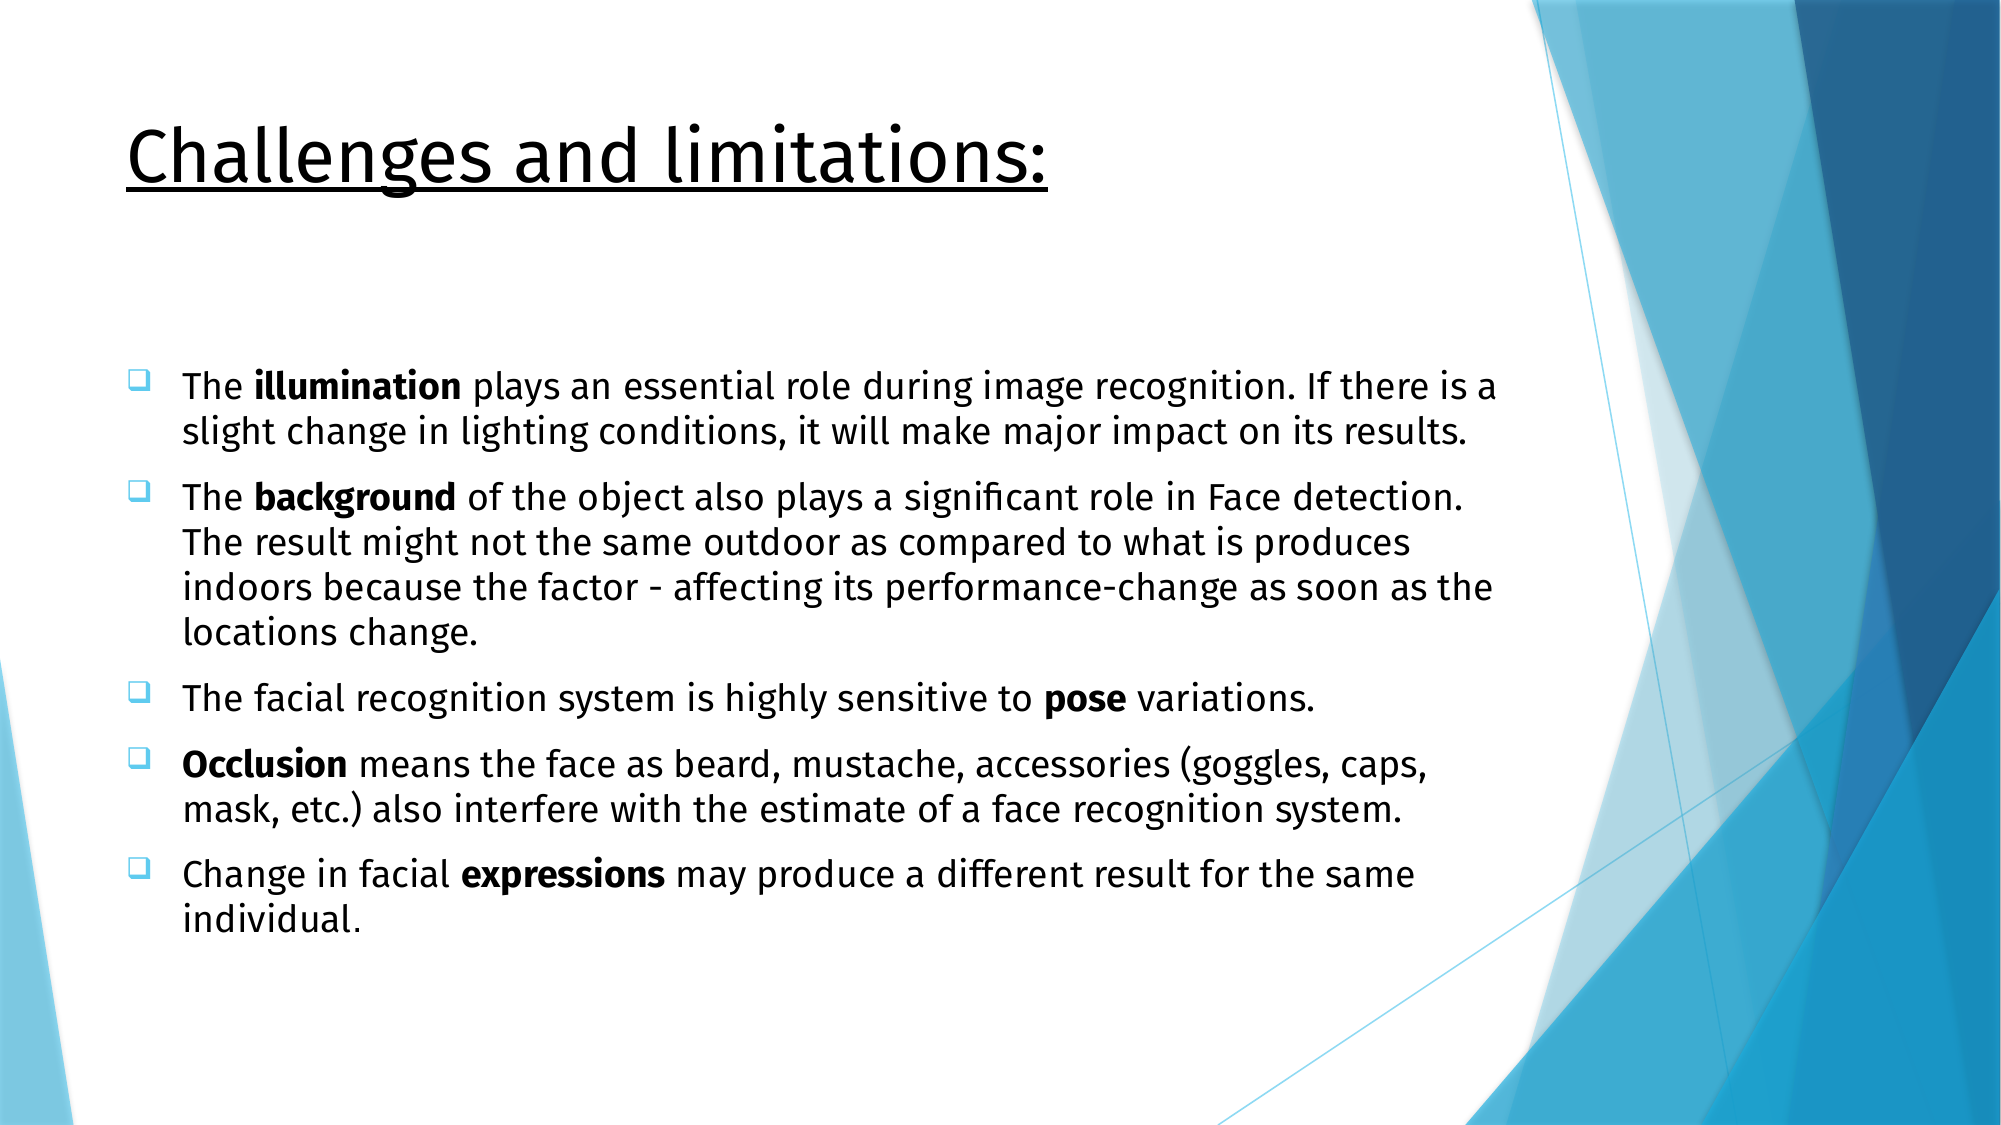

# Challenges and limitations:
The illumination plays an essential role during image recognition. If there is a slight change in lighting conditions, it will make major impact on its results.
The background of the object also plays a significant role in Face detection. The result might not the same outdoor as compared to what is produces indoors because the factor - affecting its performance-change as soon as the locations change.
The facial recognition system is highly sensitive to pose variations.
Occlusion means the face as beard, mustache, accessories (goggles, caps, mask, etc.) also interfere with the estimate of a face recognition system.
Change in facial expressions may produce a different result for the same individual.